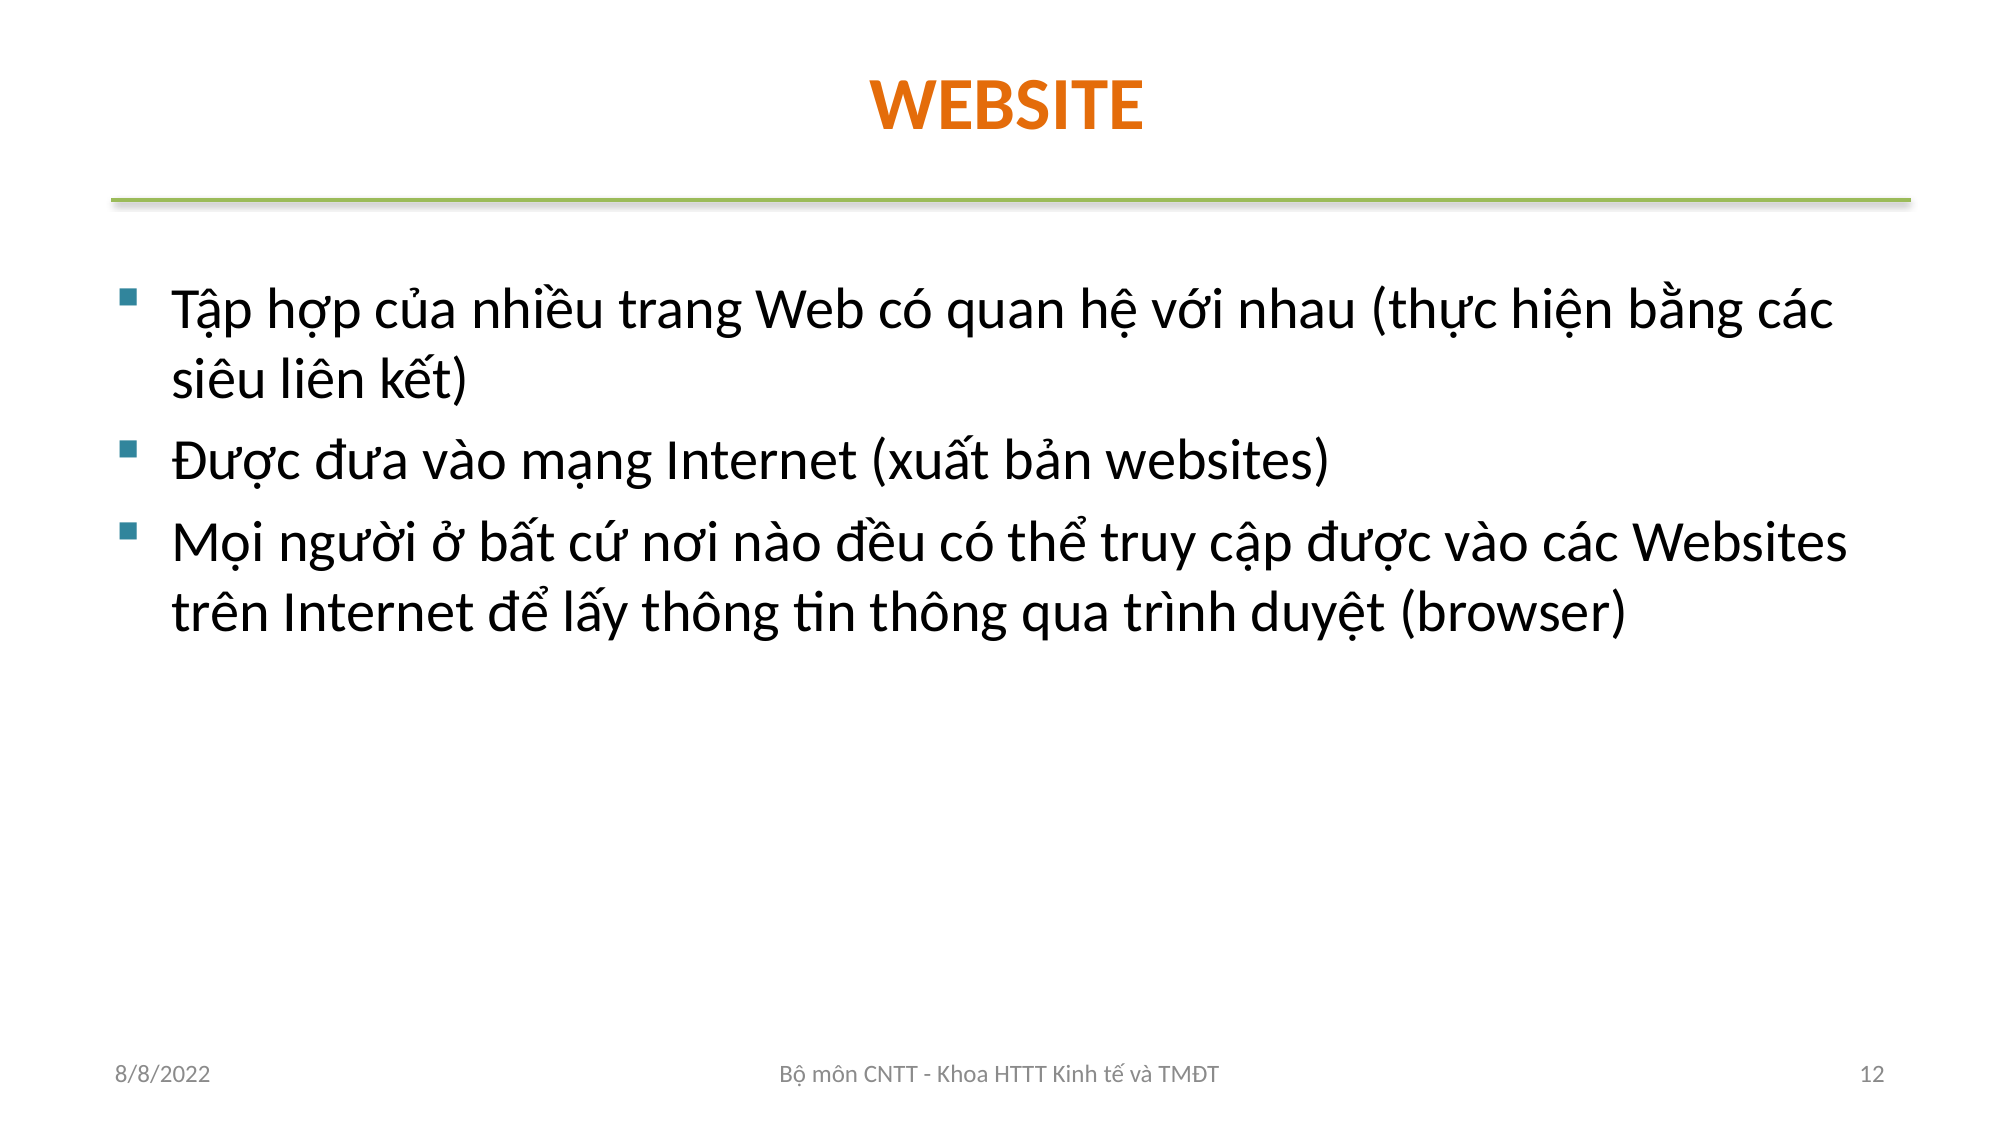

# WEBSITE
Tập hợp của nhiều trang Web có quan hệ với nhau (thực hiện bằng các siêu liên kết)
Được đưa vào mạng Internet (xuất bản websites)
Mọi người ở bất cứ nơi nào đều có thể truy cập được vào các Websites trên Internet để lấy thông tin thông qua trình duyệt (browser)
8/8/2022
Bộ môn CNTT - Khoa HTTT Kinh tế và TMĐT
12